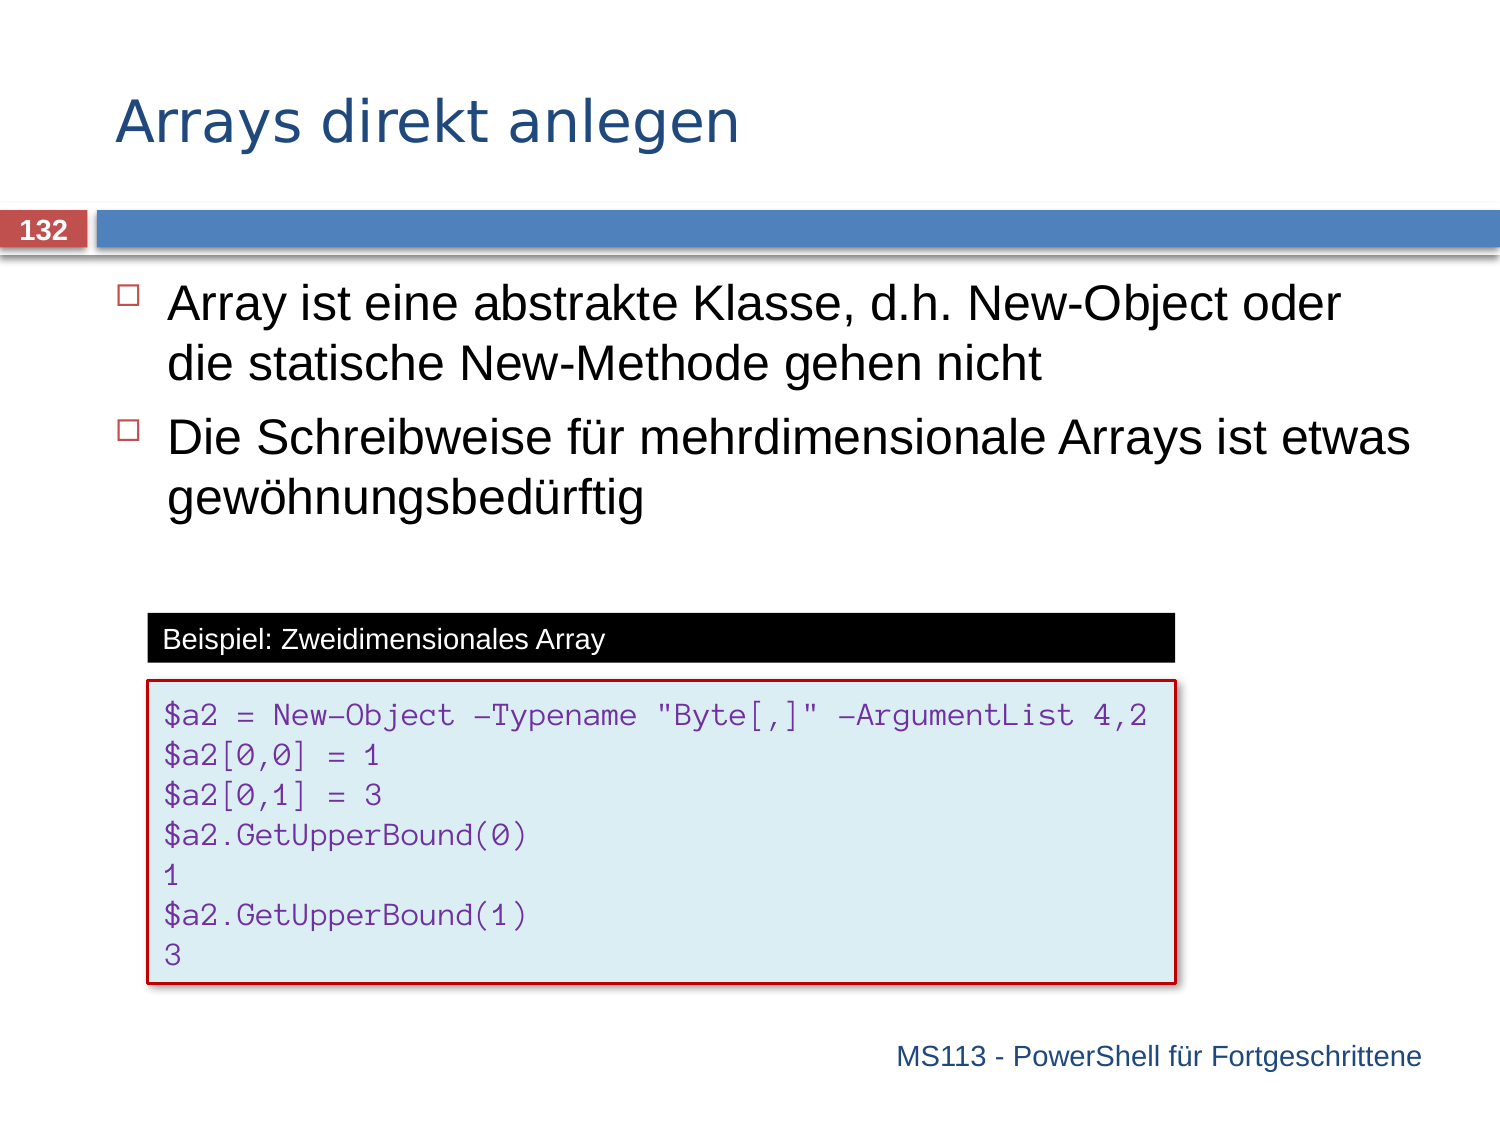

# Arrays direkt anlegen
132
Array ist eine abstrakte Klasse, d.h. New-Object oder die statische New-Methode gehen nicht
Die Schreibweise für mehrdimensionale Arrays ist etwas gewöhnungsbedürftig
Beispiel: Zweidimensionales Array
$a2 = New-Object -Typename "Byte[,]" -ArgumentList 4,2
$a2[0,0] = 1
$a2[0,1] = 3
$a2.GetUpperBound(0)
1
$a2.GetUpperBound(1)
3
MS113 - PowerShell für Fortgeschrittene